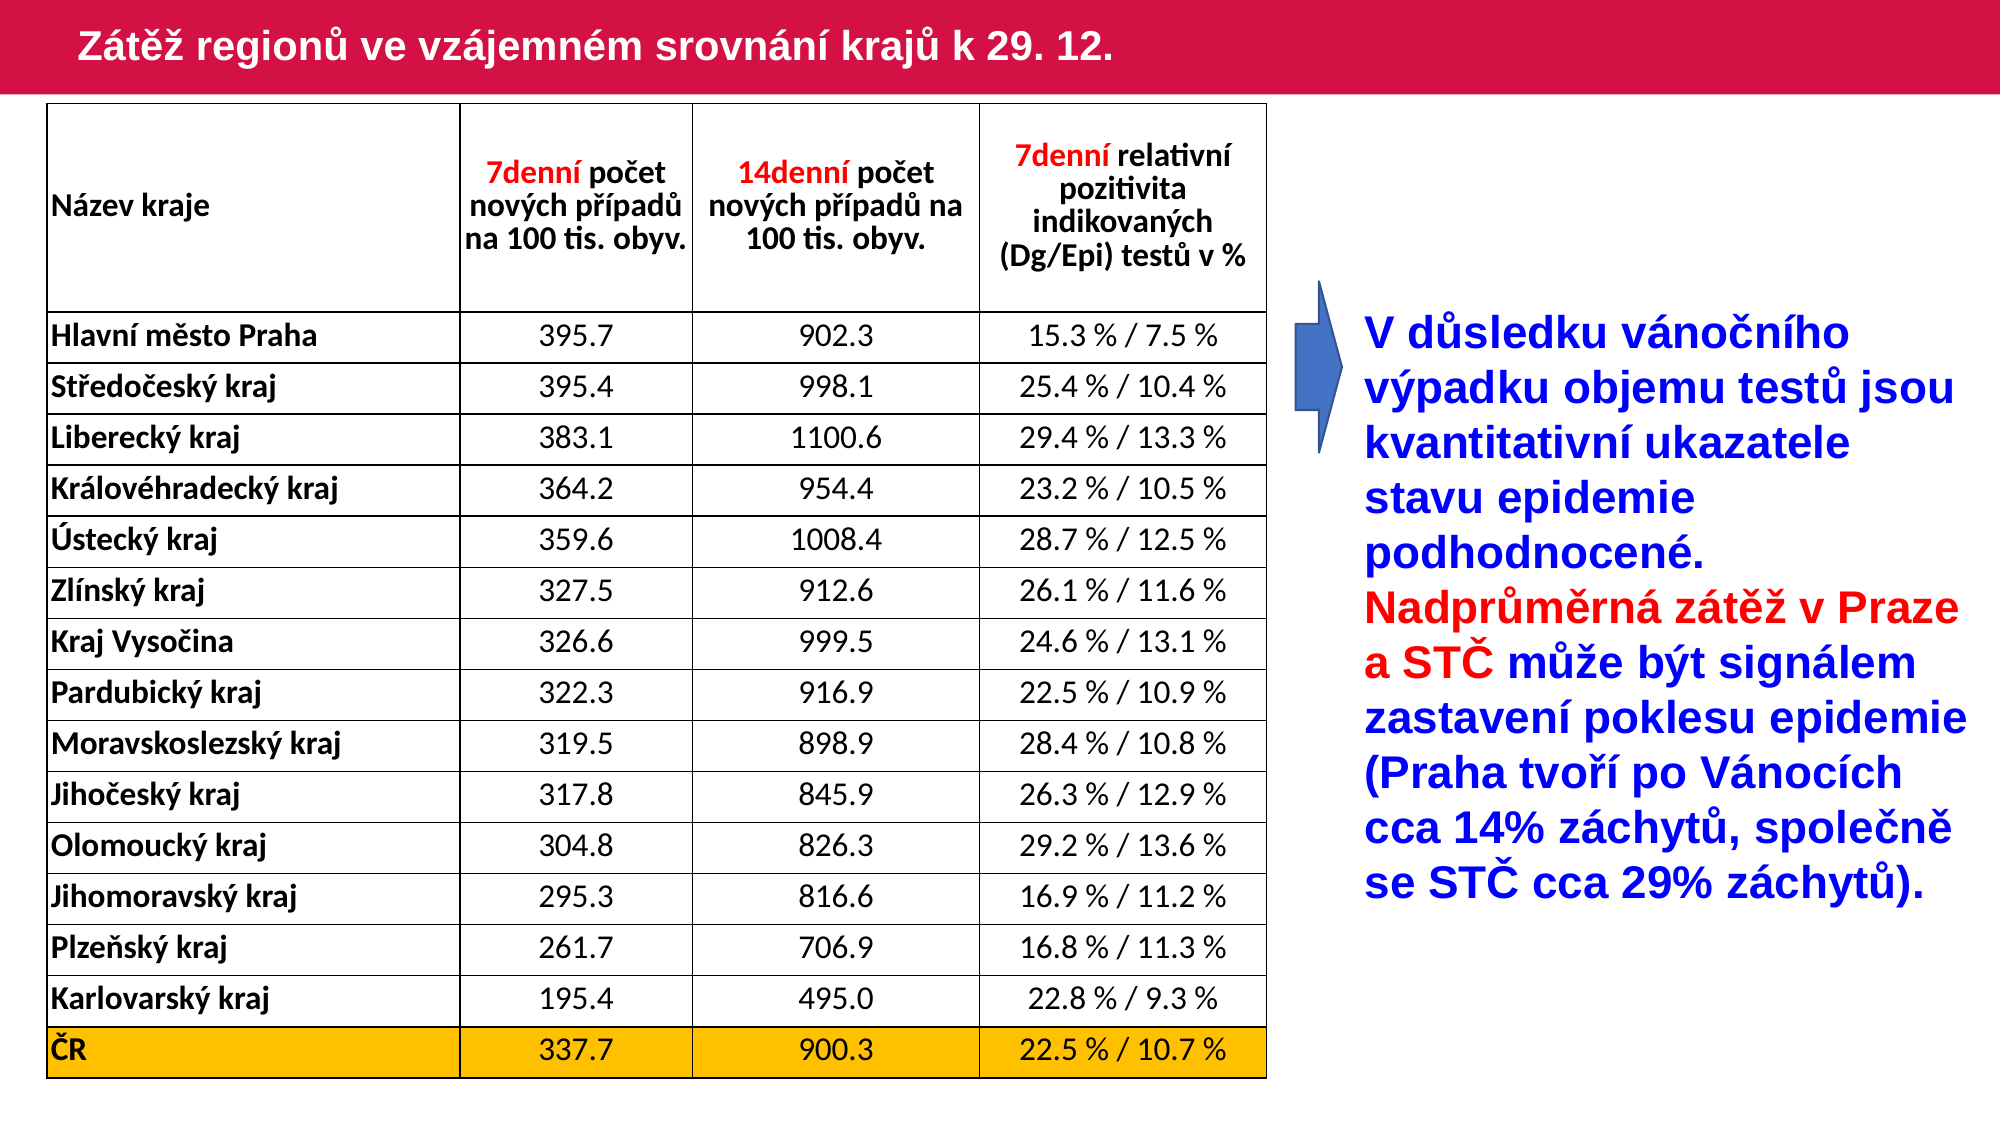

# Zátěž regionů ve vzájemném srovnání krajů k 29. 12.
| Název kraje | 7denní počet nových případů na 100 tis. obyv. | 14denní počet nových případů na 100 tis. obyv. | 7denní relativní pozitivita indikovaných (Dg/Epi) testů v % |
| --- | --- | --- | --- |
| Hlavní město Praha | 395.7 | 902.3 | 15.3 % / 7.5 % |
| Středočeský kraj | 395.4 | 998.1 | 25.4 % / 10.4 % |
| Liberecký kraj | 383.1 | 1100.6 | 29.4 % / 13.3 % |
| Královéhradecký kraj | 364.2 | 954.4 | 23.2 % / 10.5 % |
| Ústecký kraj | 359.6 | 1008.4 | 28.7 % / 12.5 % |
| Zlínský kraj | 327.5 | 912.6 | 26.1 % / 11.6 % |
| Kraj Vysočina | 326.6 | 999.5 | 24.6 % / 13.1 % |
| Pardubický kraj | 322.3 | 916.9 | 22.5 % / 10.9 % |
| Moravskoslezský kraj | 319.5 | 898.9 | 28.4 % / 10.8 % |
| Jihočeský kraj | 317.8 | 845.9 | 26.3 % / 12.9 % |
| Olomoucký kraj | 304.8 | 826.3 | 29.2 % / 13.6 % |
| Jihomoravský kraj | 295.3 | 816.6 | 16.9 % / 11.2 % |
| Plzeňský kraj | 261.7 | 706.9 | 16.8 % / 11.3 % |
| Karlovarský kraj | 195.4 | 495.0 | 22.8 % / 9.3 % |
| ČR | 337.7 | 900.3 | 22.5 % / 10.7 % |

V důsledku vánočního výpadku objemu testů jsou kvantitativní ukazatele stavu epidemie podhodnocené. Nadprůměrná zátěž v Praze a STČ může být signálem zastavení poklesu epidemie (Praha tvoří po Vánocích cca 14% záchytů, společně se STČ cca 29% záchytů).